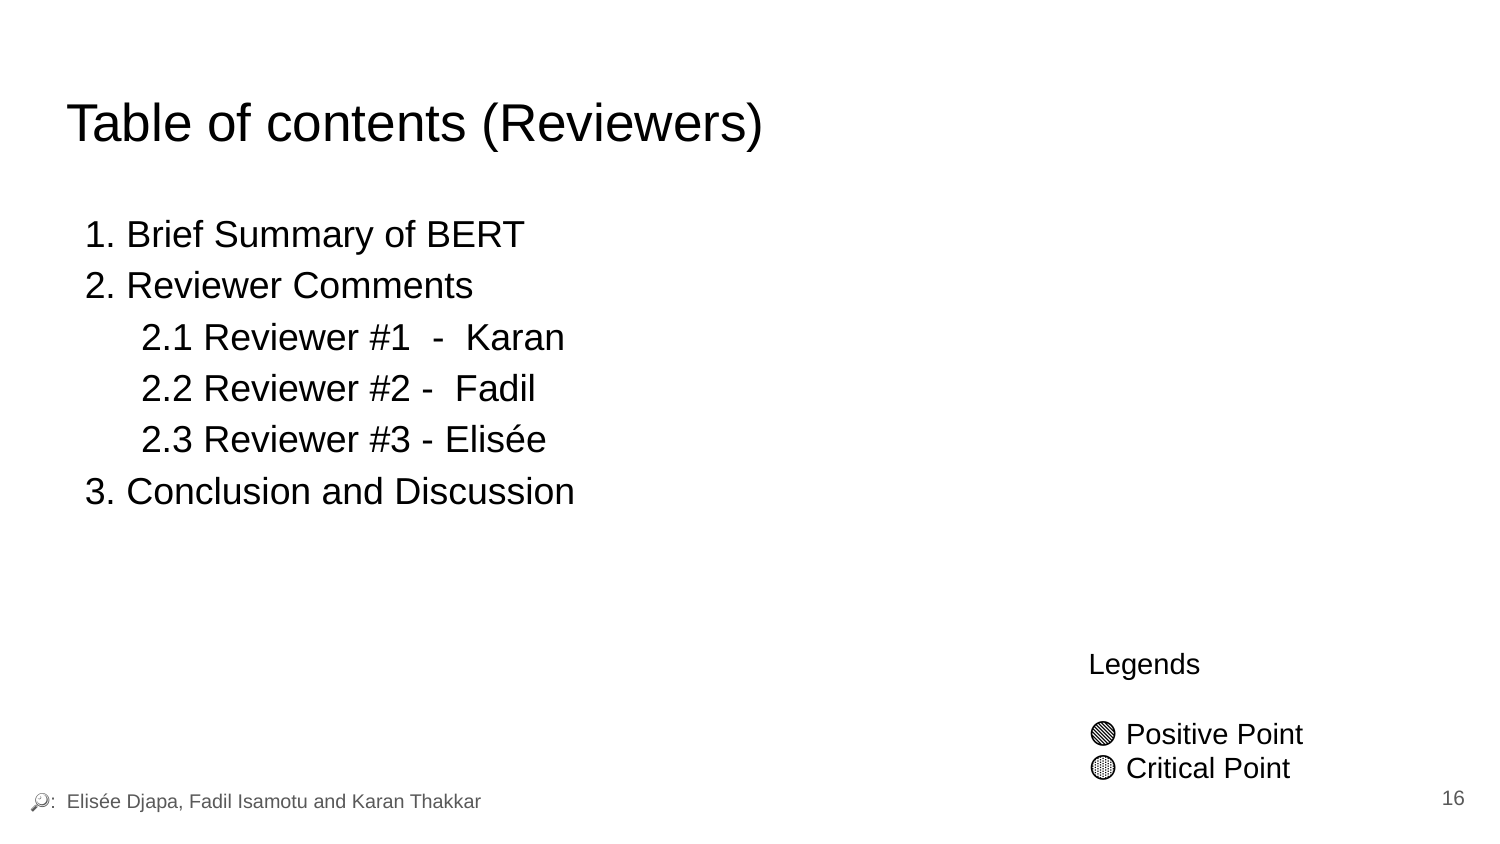

# Table of contents (Reviewers)
1. Brief Summary of BERT
2. Reviewer Comments
	2.1 Reviewer #1  -  Karan
	2.2 Reviewer #2 -  Fadil
	2.3 Reviewer #3 - Elisée
3. Conclusion and Discussion
Legends

🟢 Positive Point
🟡 Critical Point

16
🔎:  Elisée Djapa, Fadil Isamotu and Karan Thakkar